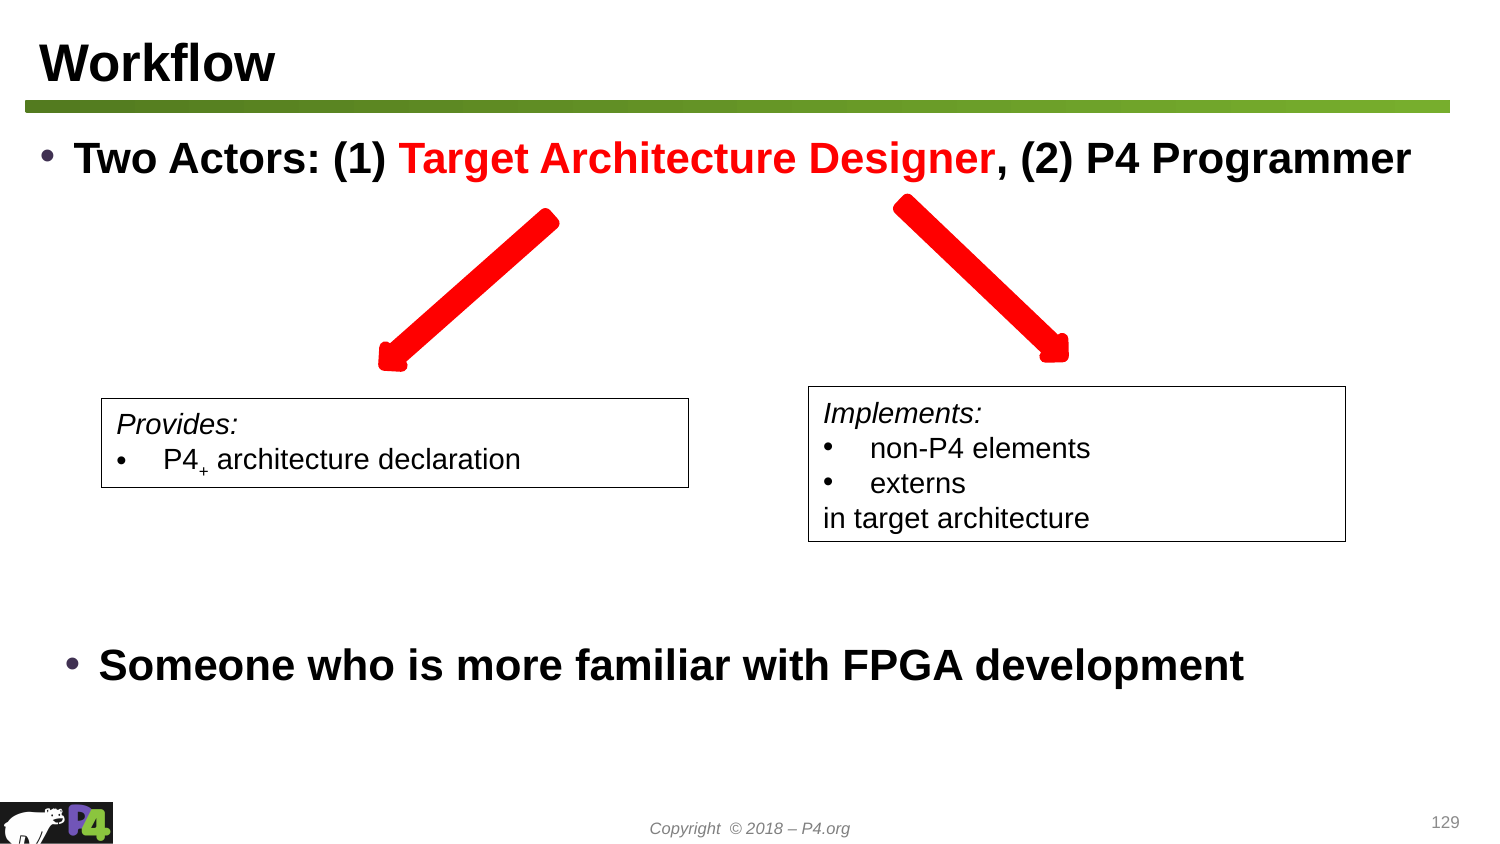

# Workflow
Two Actors: (1) Target Architecture Designer, (2) P4 Programmer

Implements:
non-P4 elements
externs
in target architecture
Provides:
P4+ architecture declaration
Someone who is more familiar with FPGA development
129